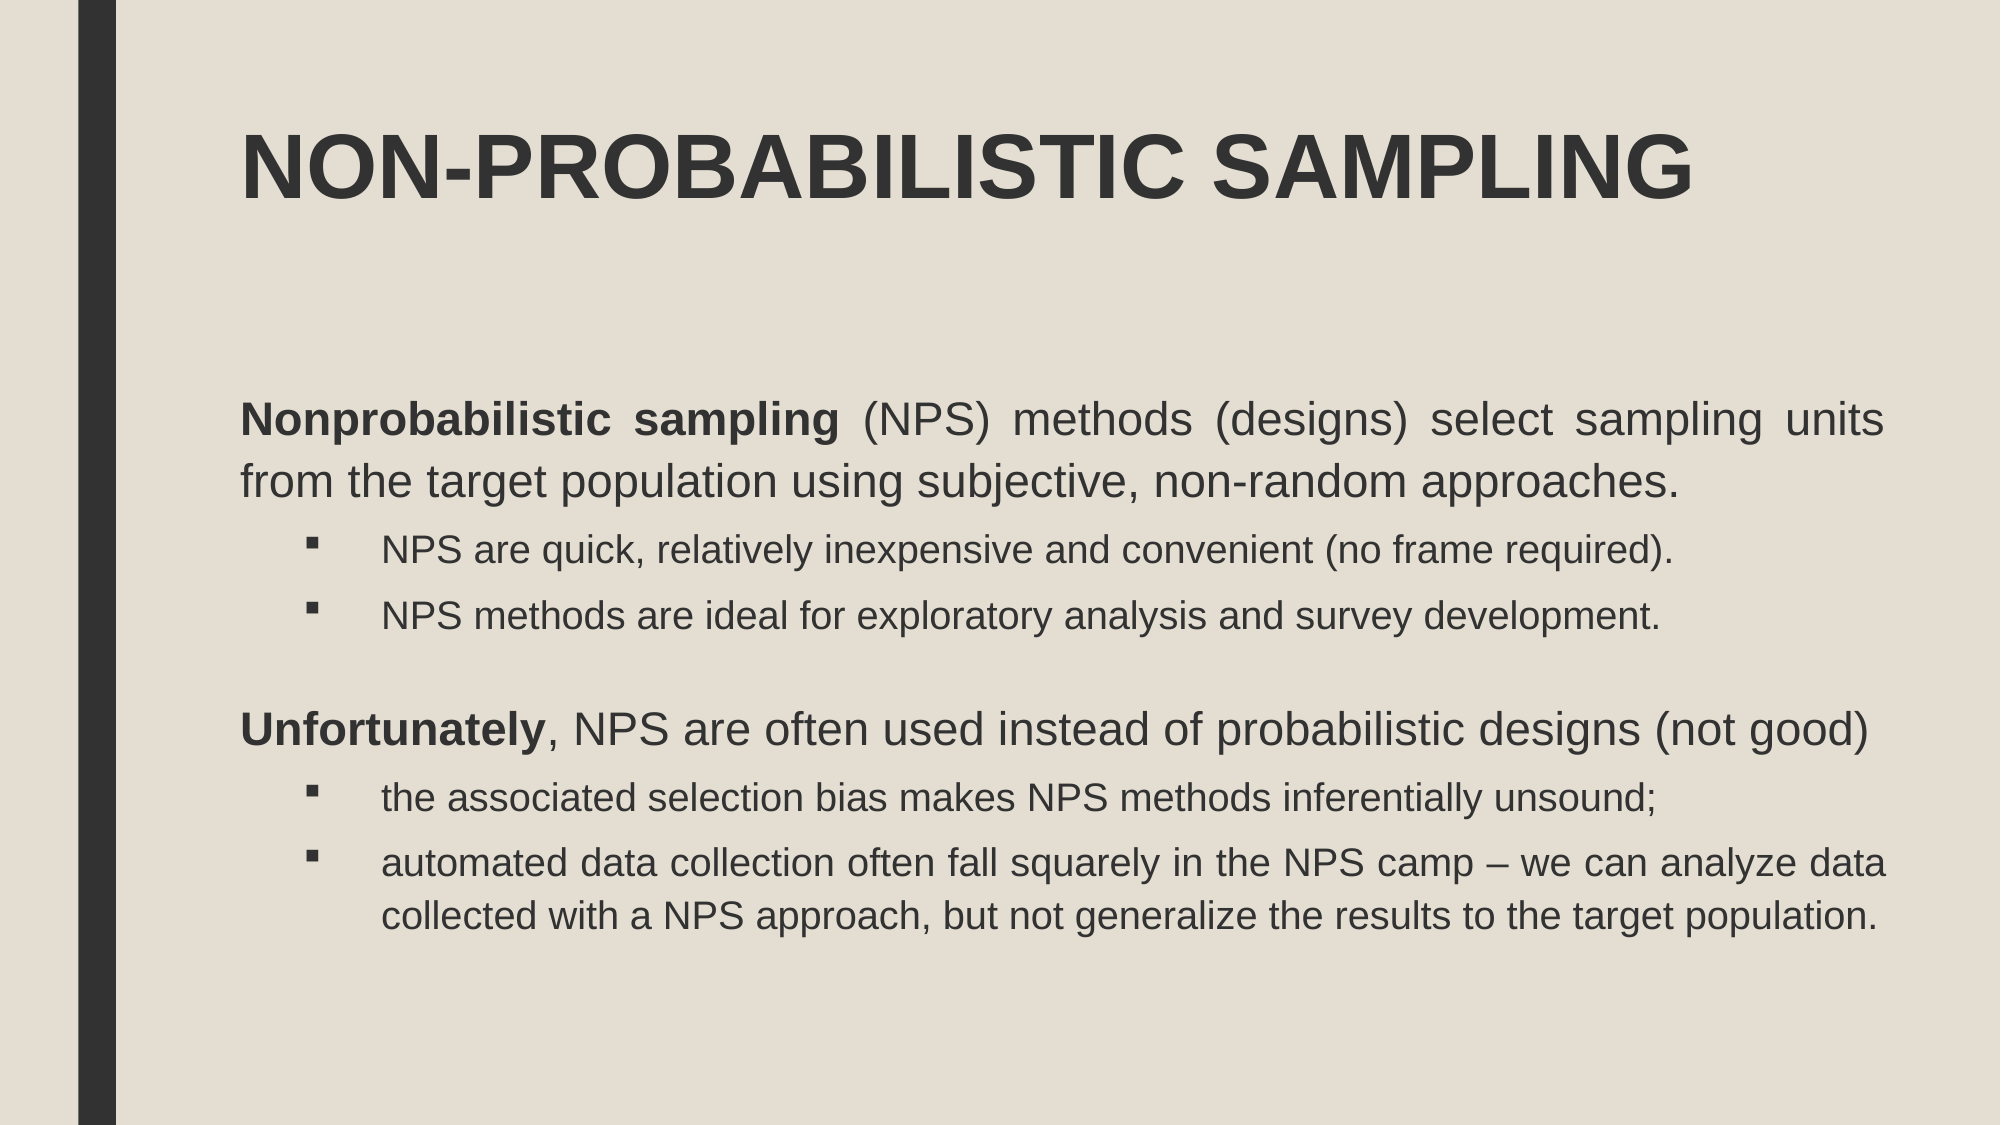

# NON-PROBABILISTIC SAMPLING
Nonprobabilistic sampling (NPS) methods (designs) select sampling units from the target population using subjective, non-random approaches.
NPS are quick, relatively inexpensive and convenient (no frame required).
NPS methods are ideal for exploratory analysis and survey development.

Unfortunately, NPS are often used instead of probabilistic designs (not good)
the associated selection bias makes NPS methods inferentially unsound;
automated data collection often fall squarely in the NPS camp – we can analyze data collected with a NPS approach, but not generalize the results to the target population.